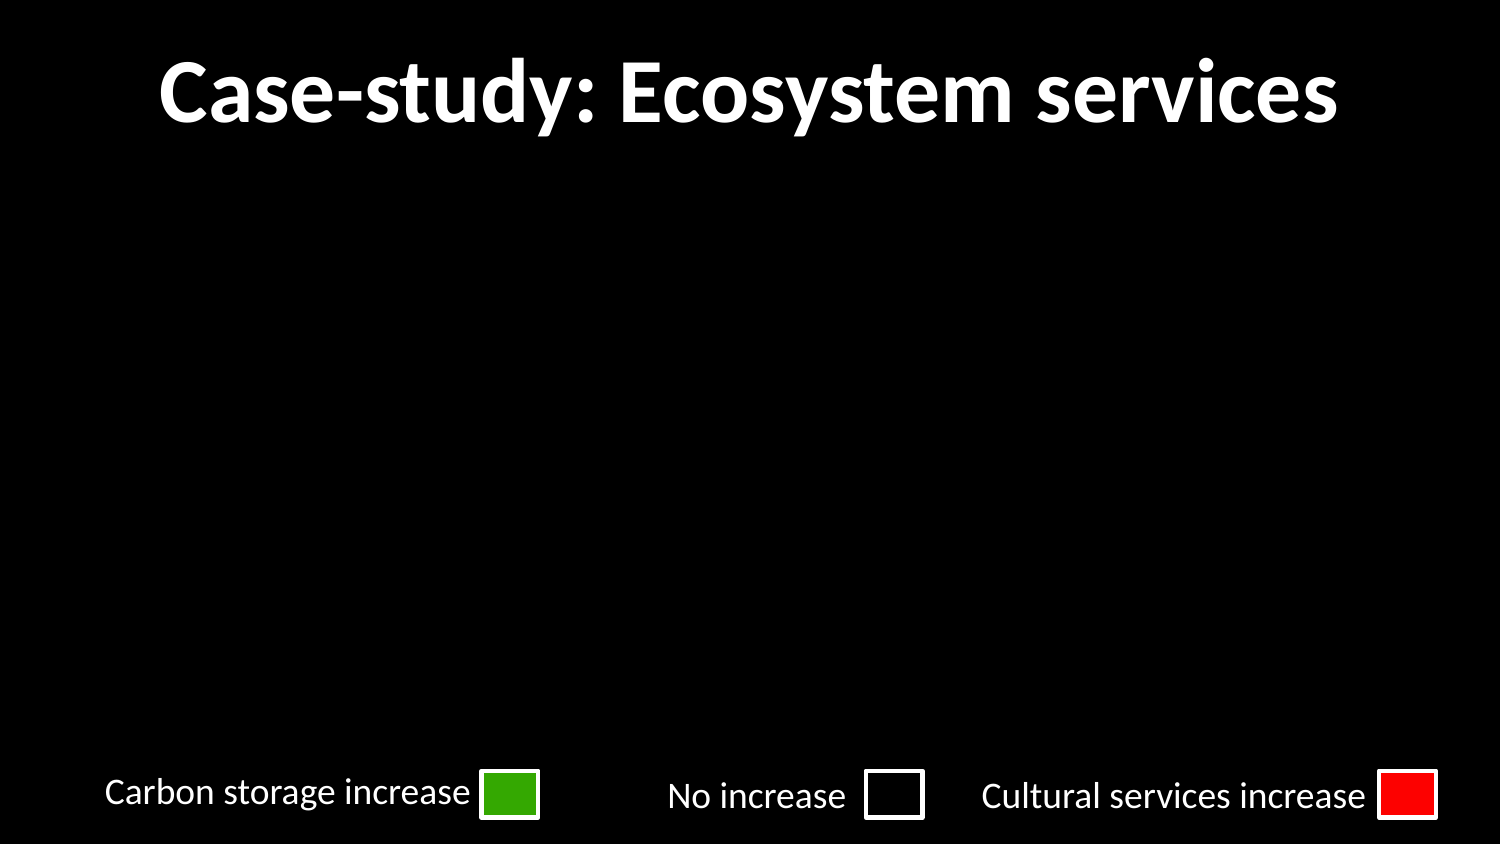

# Case-study: Ecosystem services

Carbon storage increase
No increase

Cultural services increase